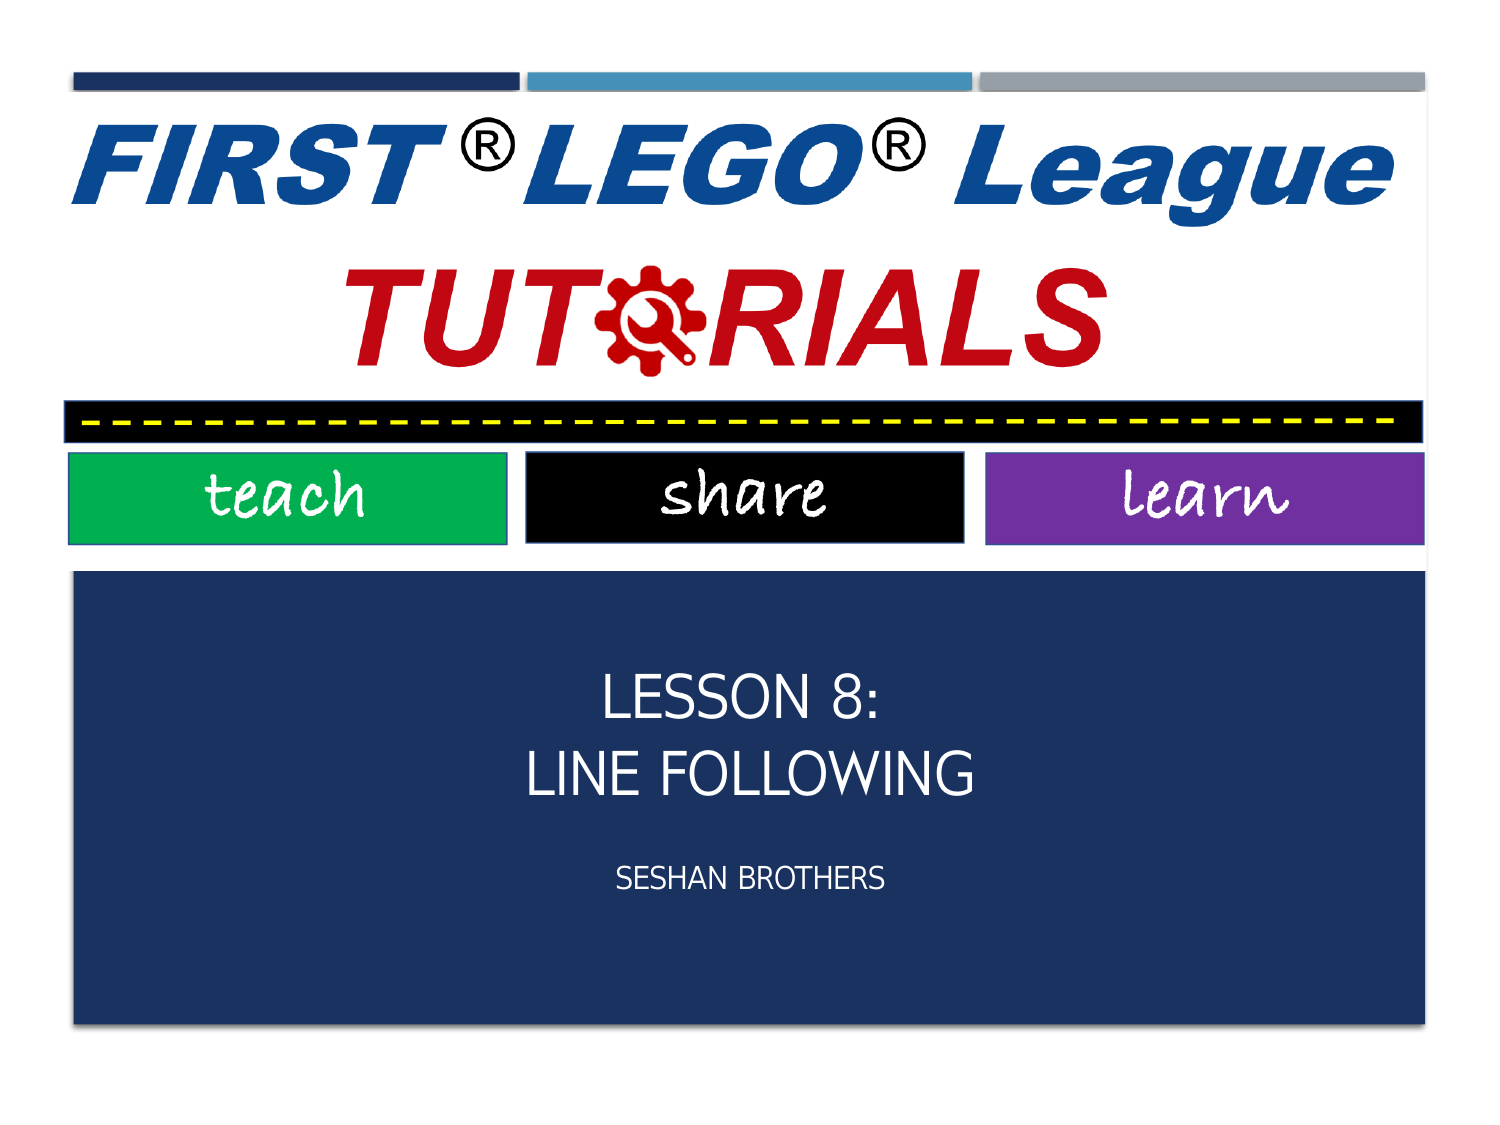

# Lesson 8: line following
Seshan brothers